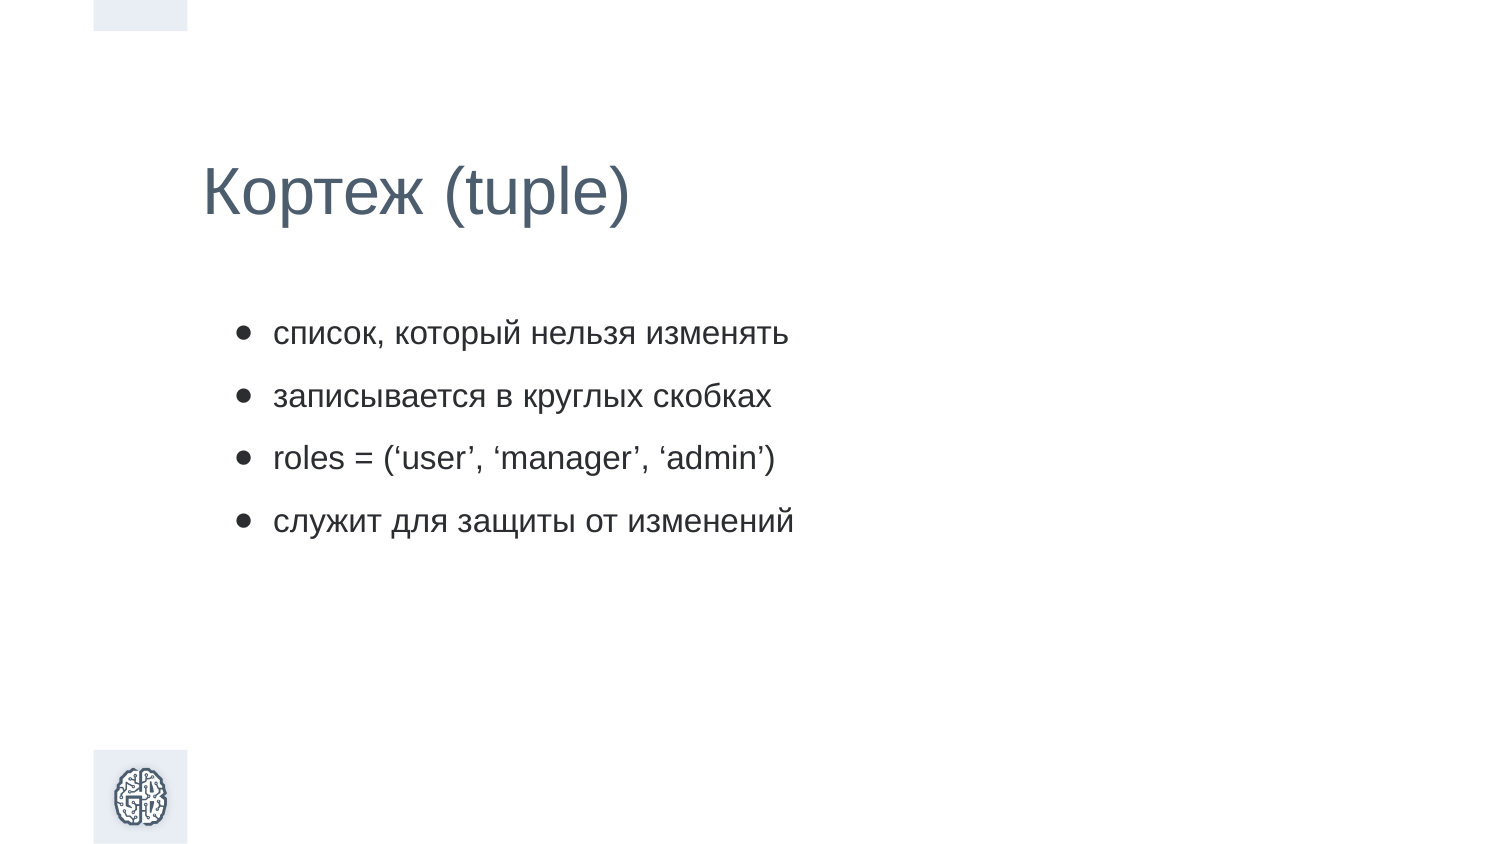

Кортеж (tuple)
список, который нельзя изменять
записывается в круглых скобках
roles = (‘user’, ‘manager’, ‘admin’)
служит для защиты от изменений